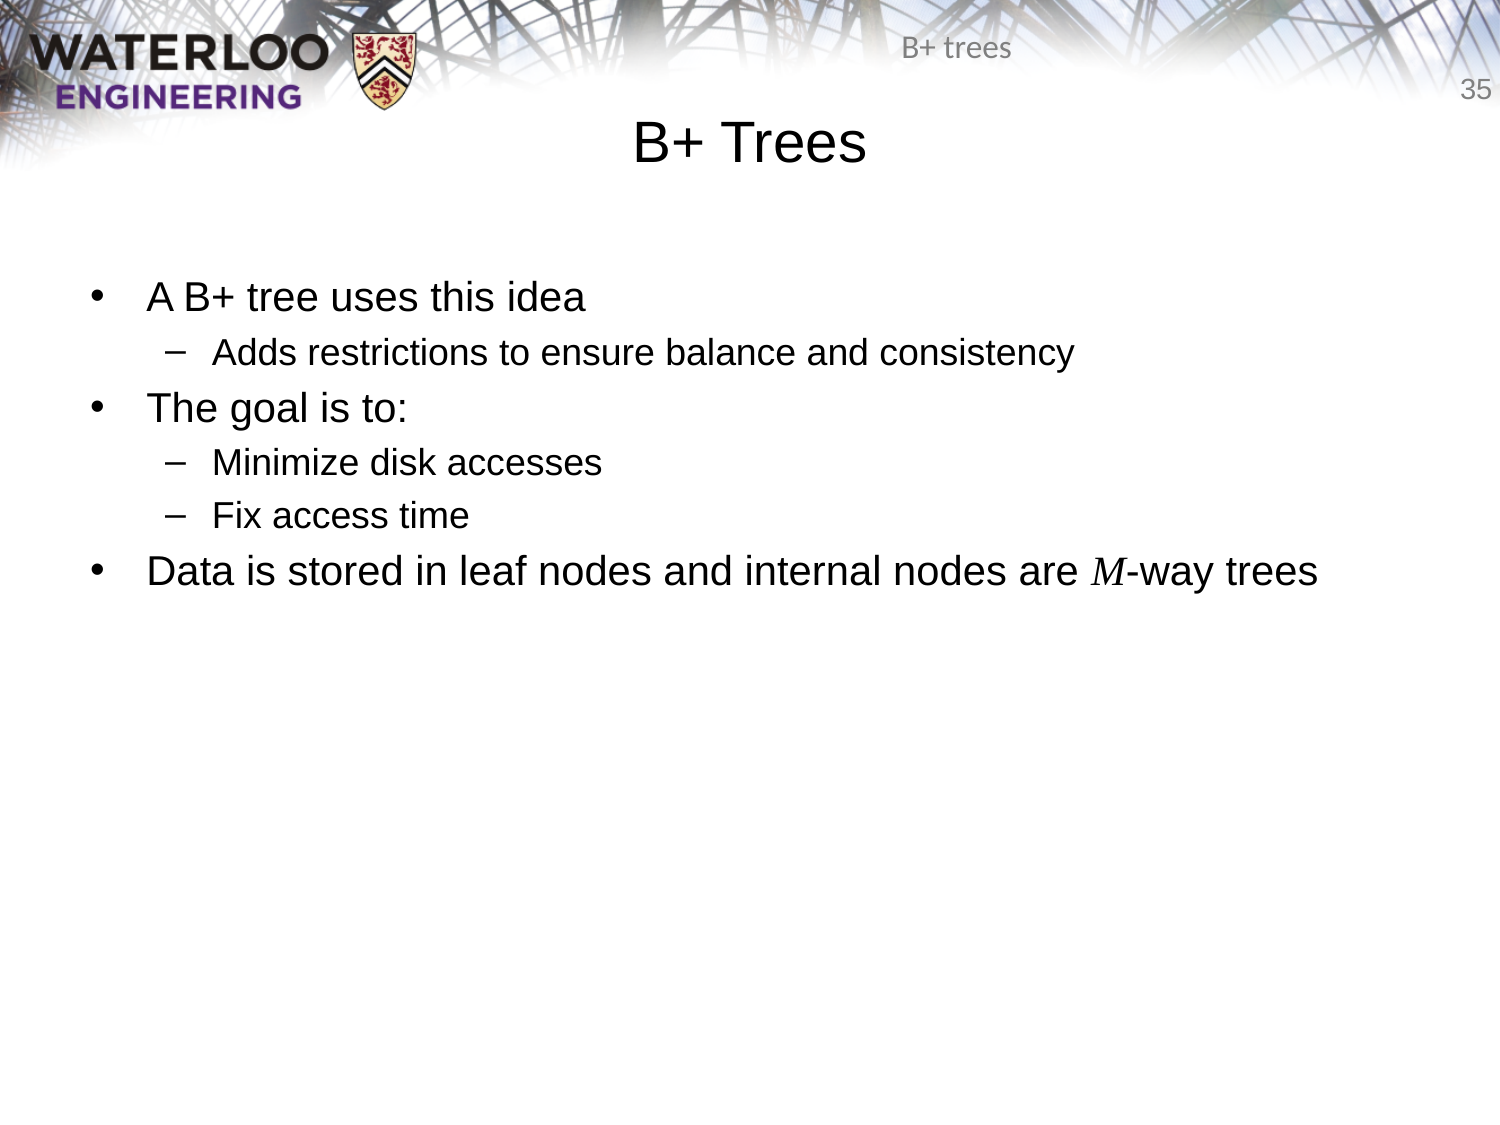

# B+ Trees
A B+ tree uses this idea
Adds restrictions to ensure balance and consistency
The goal is to:
Minimize disk accesses
Fix access time
Data is stored in leaf nodes and internal nodes are M-way trees